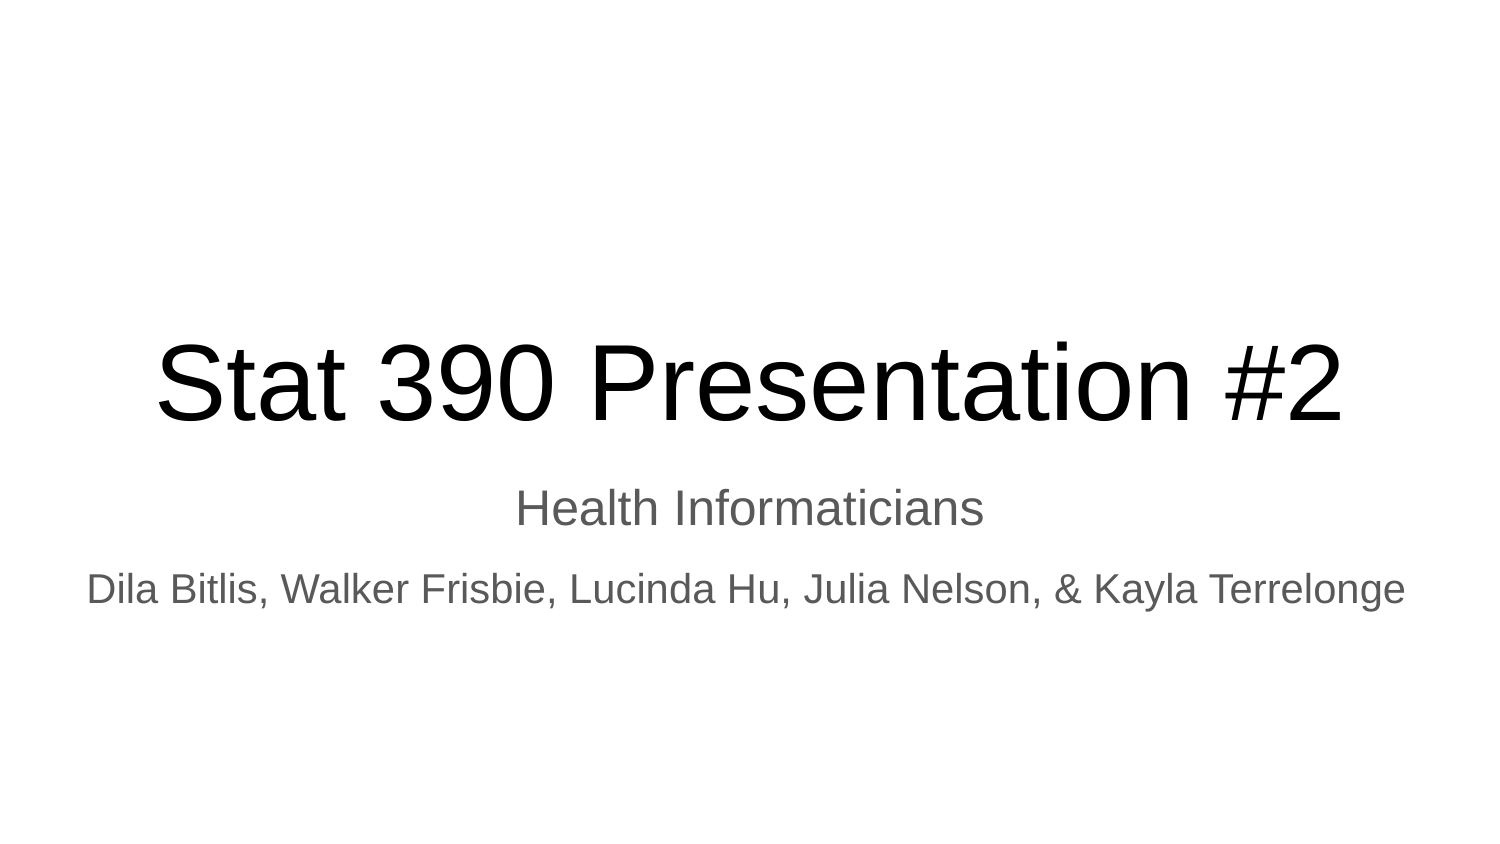

# Stat 390 Presentation #2
Health Informaticians

Dila Bitlis, Walker Frisbie, Lucinda Hu, Julia Nelson, & Kayla Terrelonge